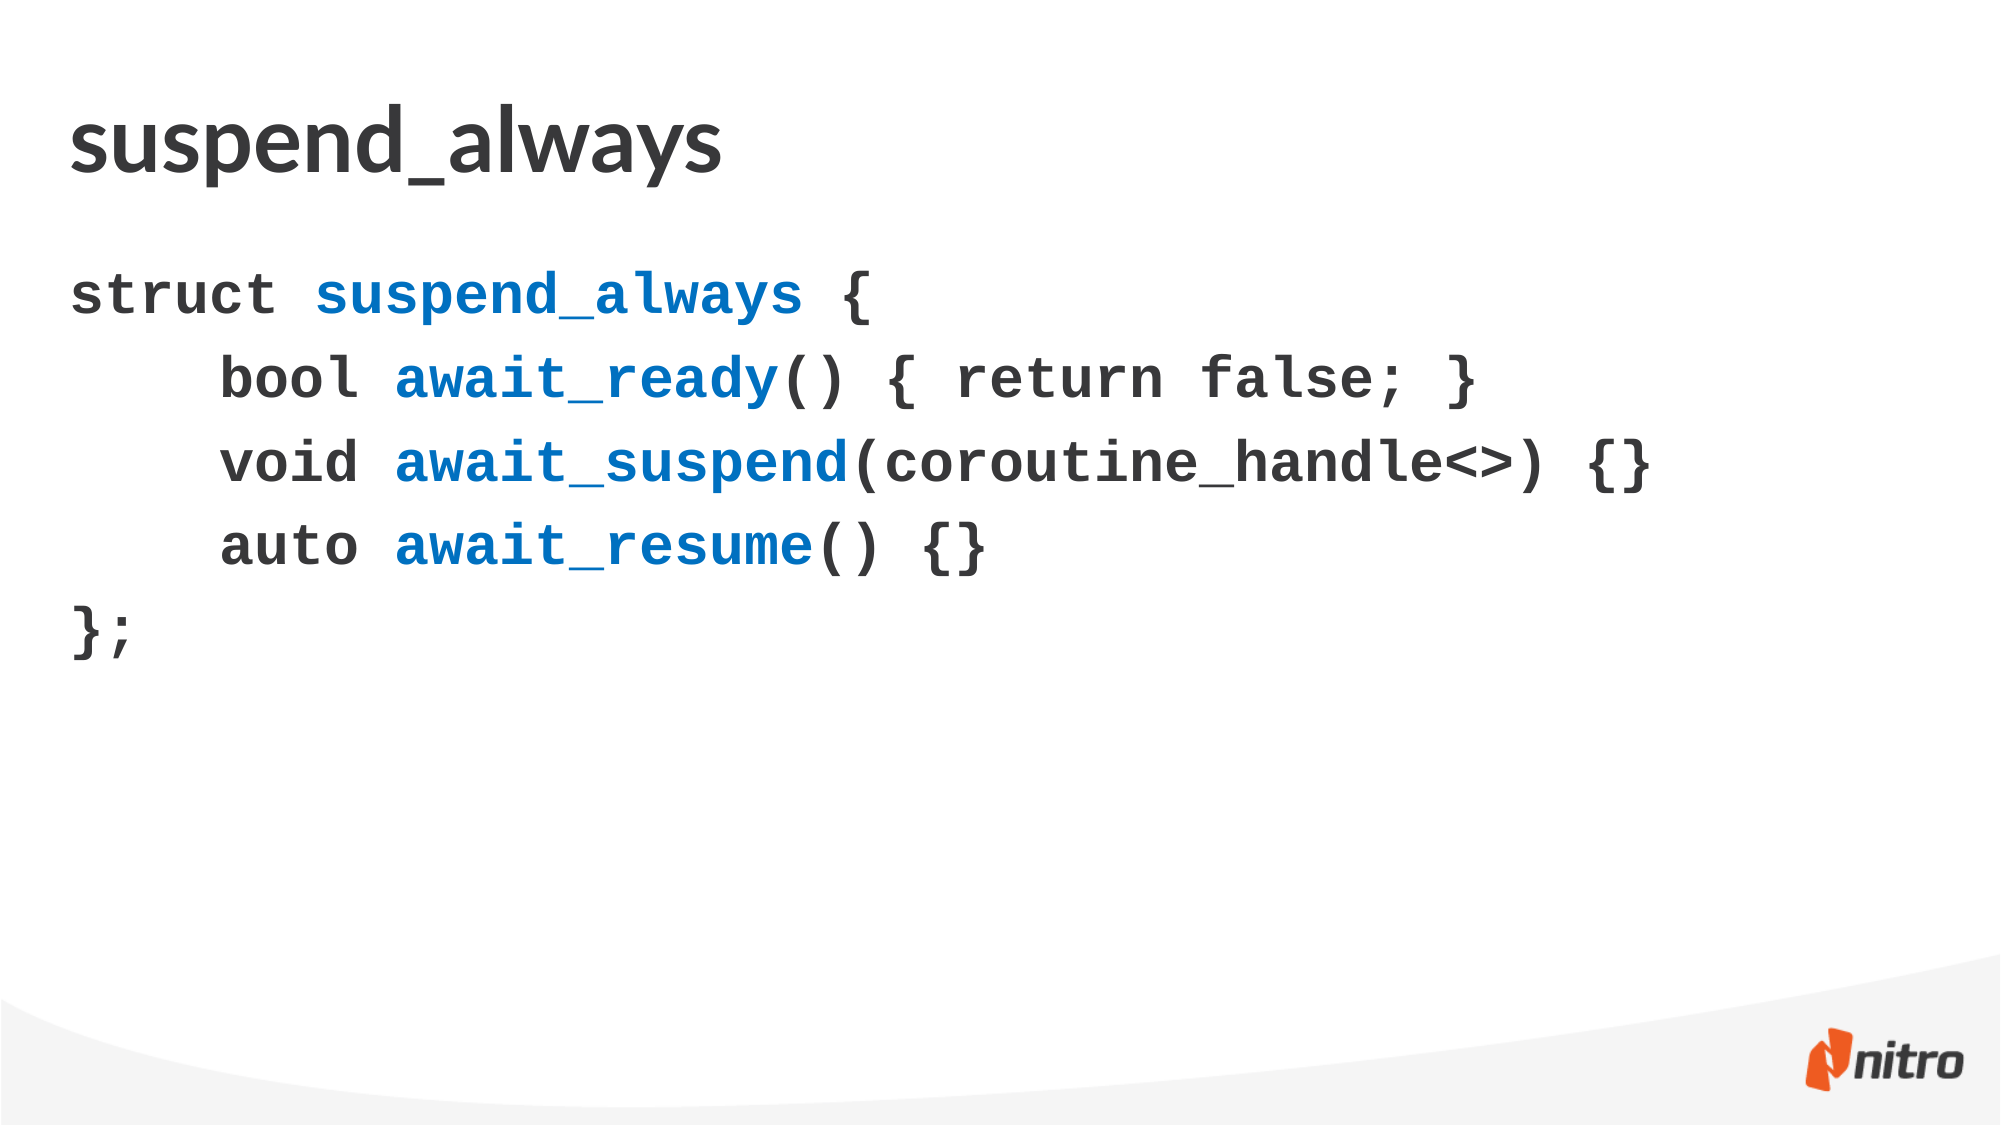

# suspend_always
struct suspend_always {
	bool await_ready() { return false; }
	void await_suspend(coroutine_handle<>) {}
	auto await_resume() {}
};